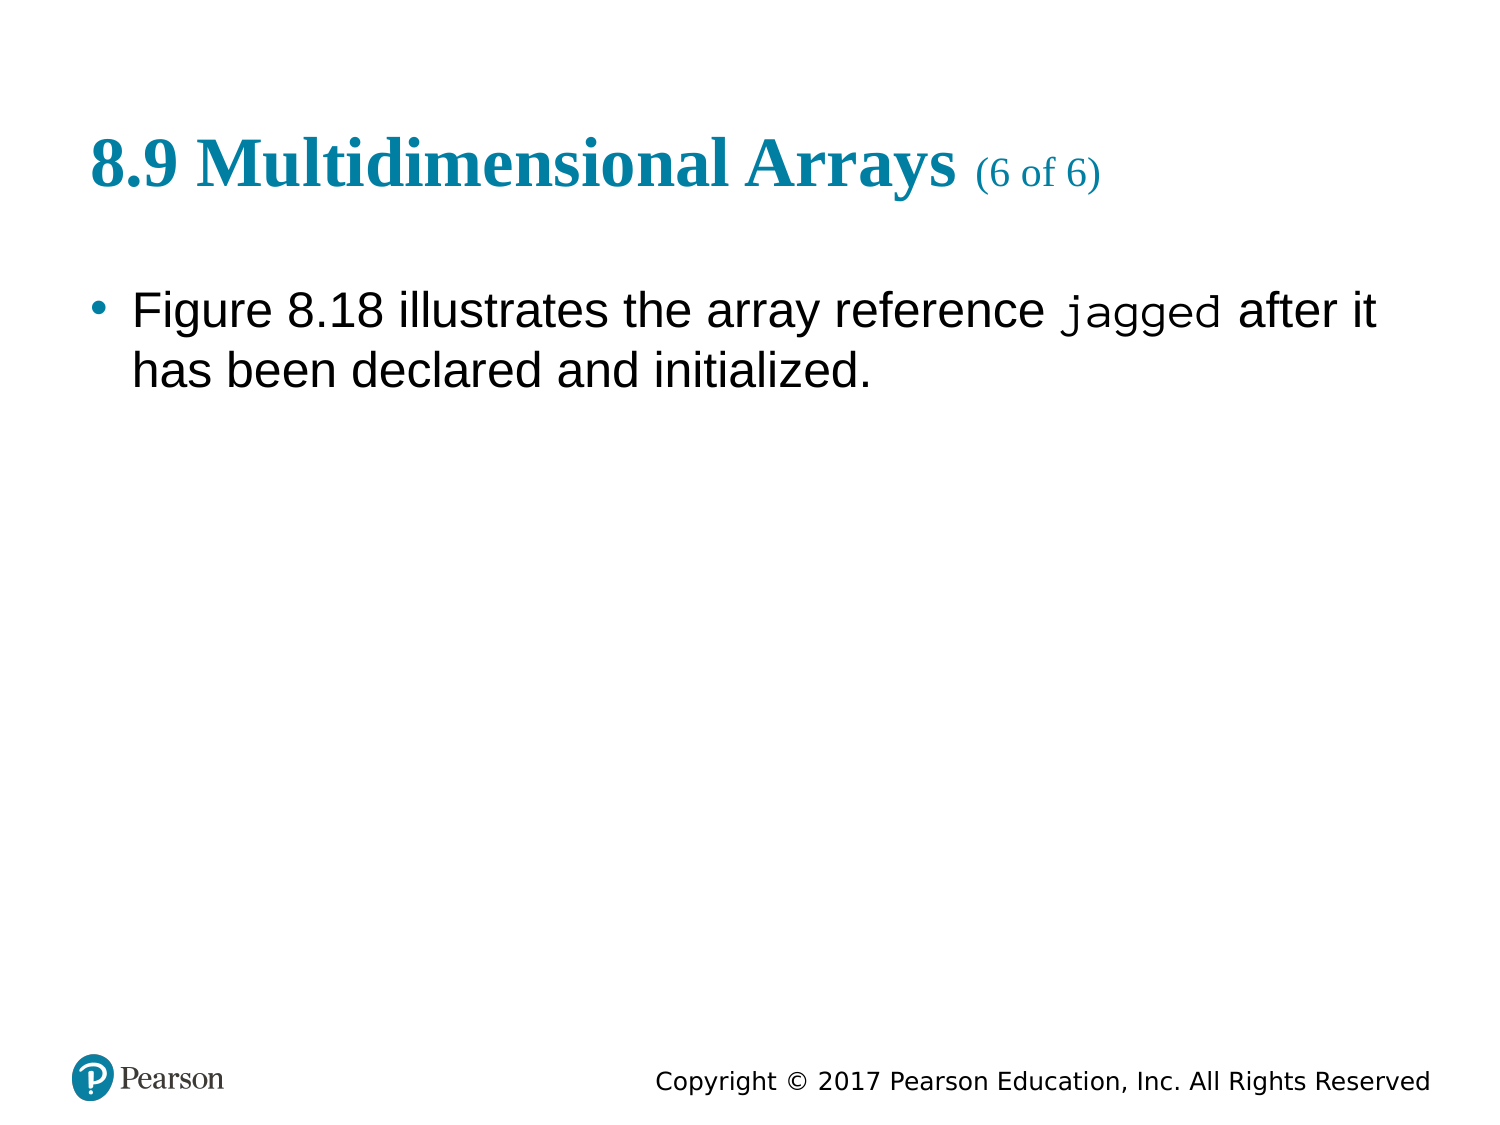

# 8.9 Multidimensional Arrays (6 of 6)
Figure 8.18 illustrates the array reference jagged after it has been declared and initialized.